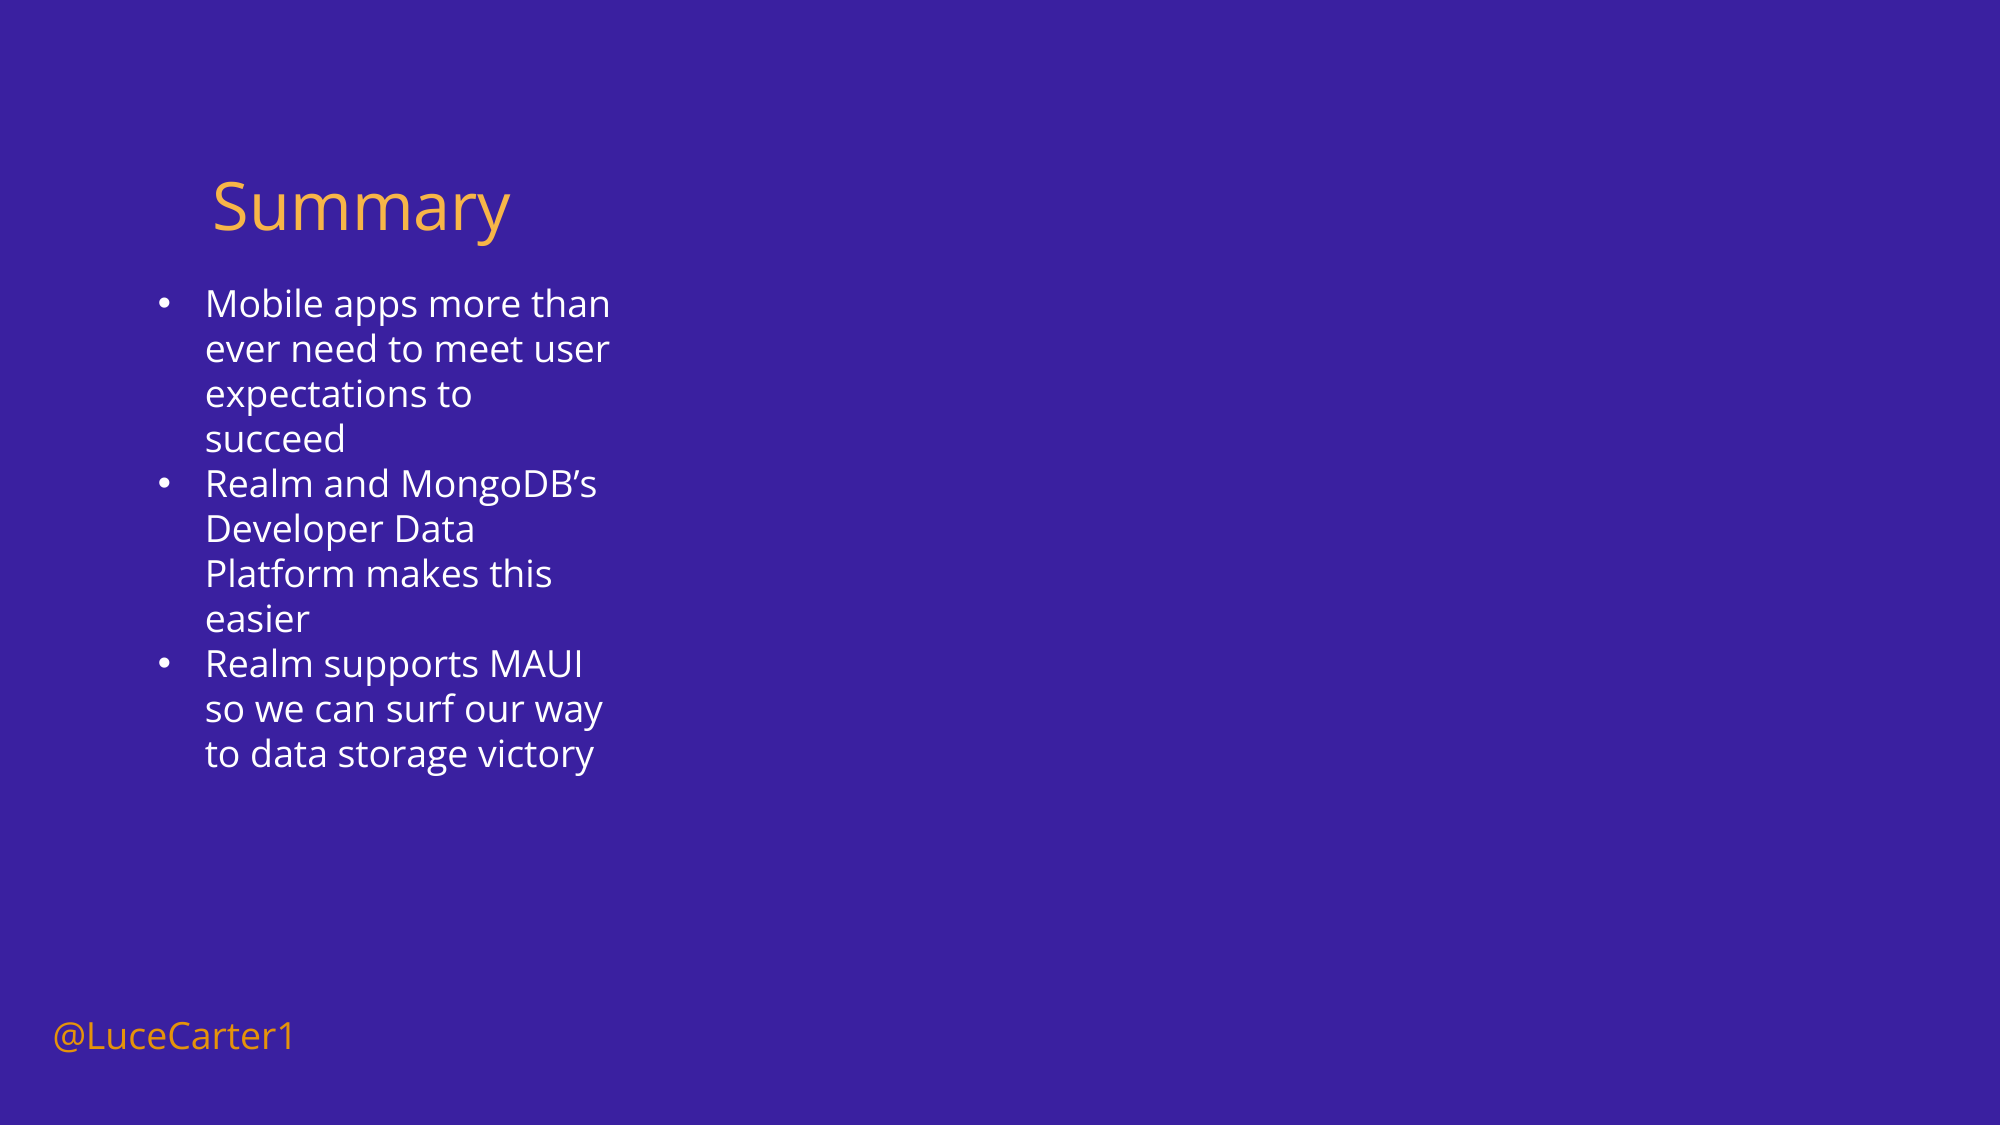

Summary
Mobile apps more than ever need to meet user expectations to succeed
Realm and MongoDB’s Developer Data Platform makes this easier
Realm supports MAUI so we can surf our way to data storage victory
@LuceCarter1